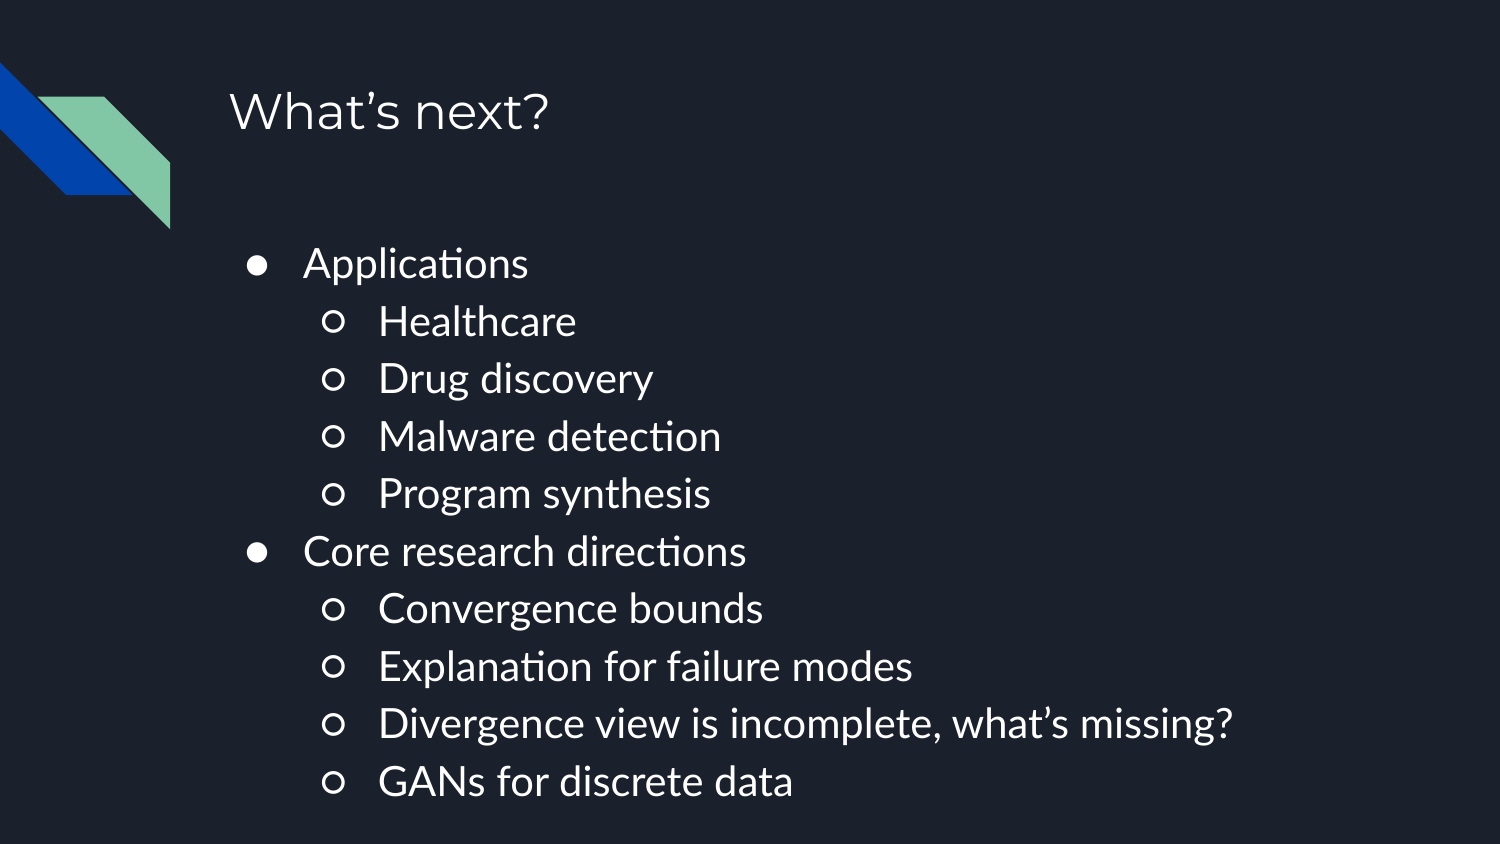

# What’s next?
Applications
Healthcare
Drug discovery
Malware detection
Program synthesis
Core research directions
Convergence bounds
Explanation for failure modes
Divergence view is incomplete, what’s missing?
GANs for discrete data